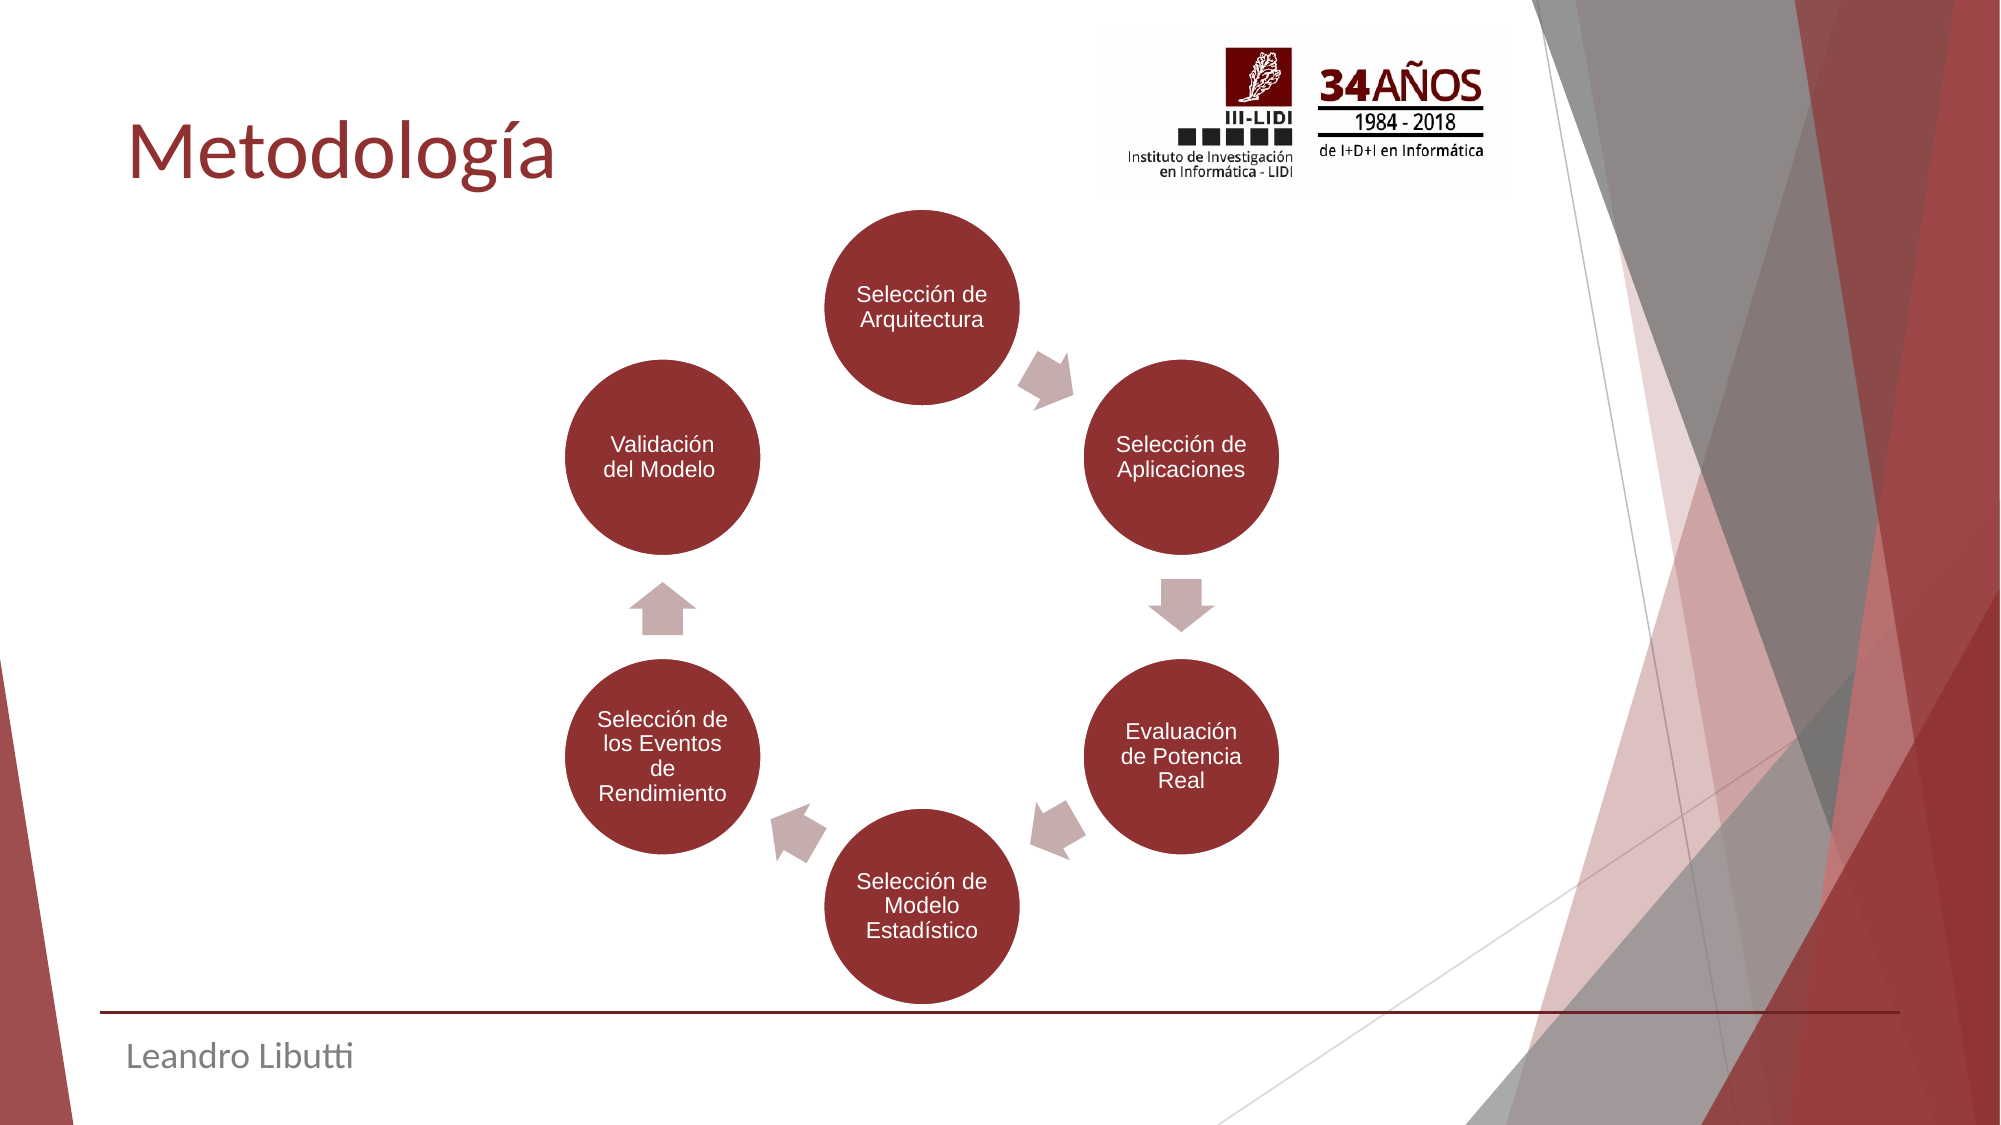

# Metodología
Selección de Arquitectura

Selección de Aplicaciones

Evaluación de Potencia Real

Selección de Modelo Estadístico

Selección de los Eventos de Rendimiento

Validación del Modelo

Leandro Libutti